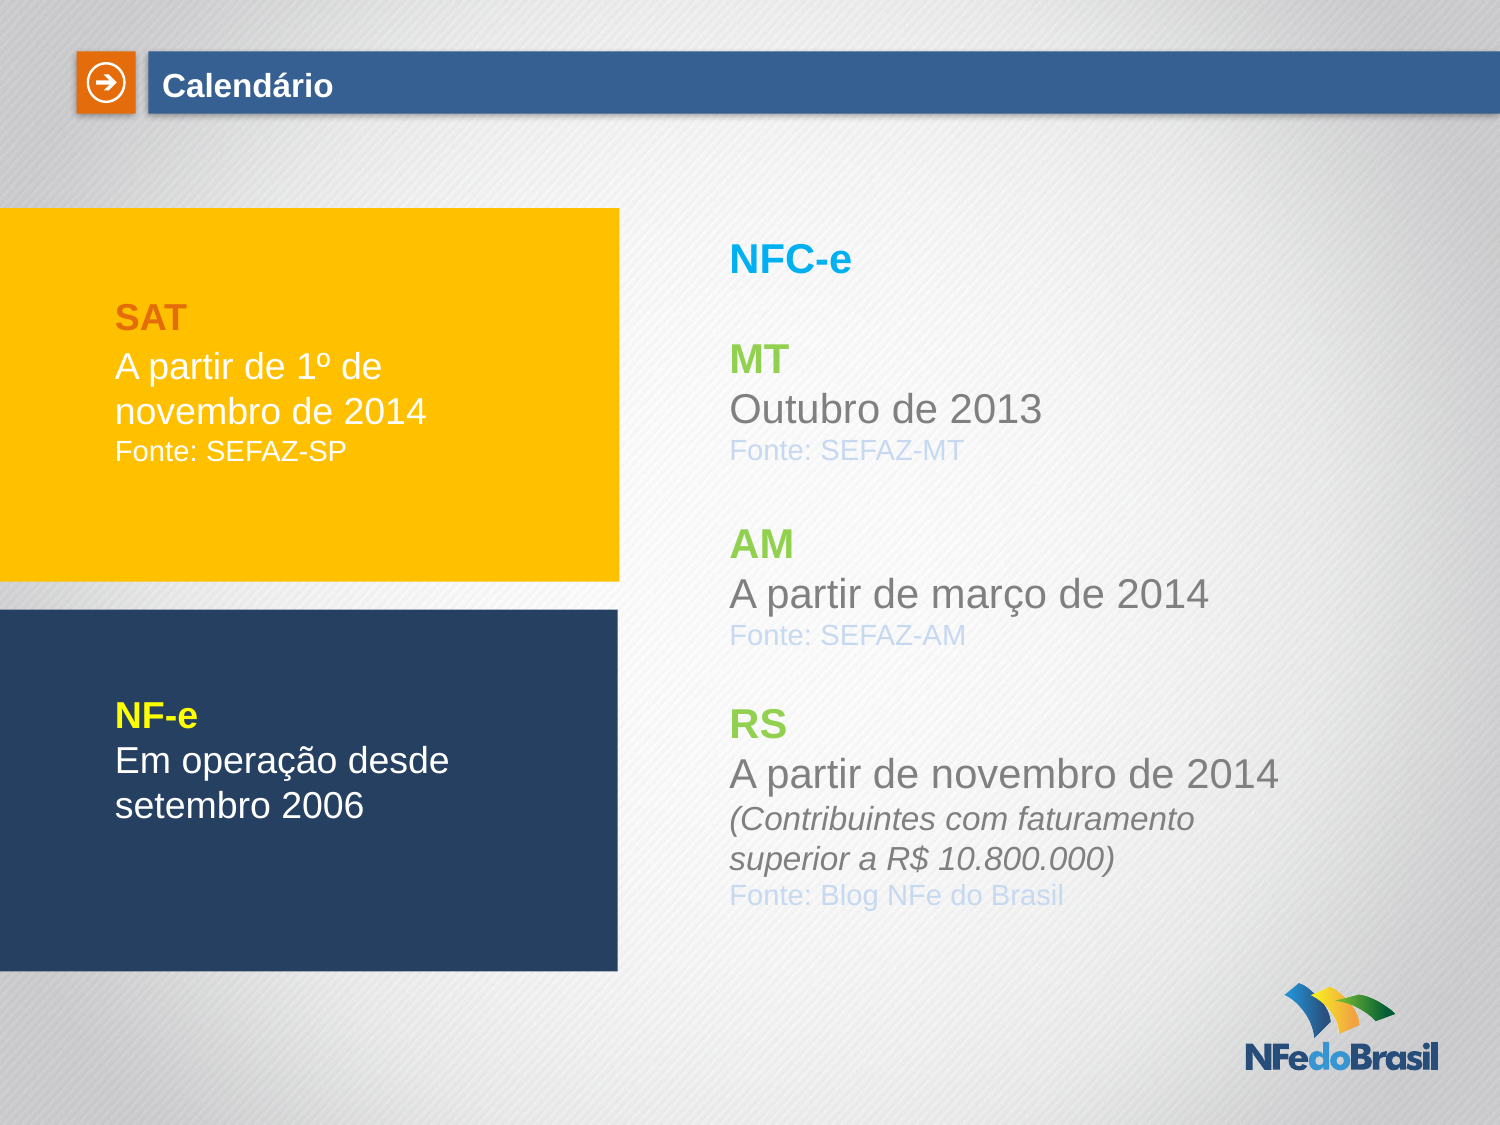

Calendário

NFC-e

MT
Outubro de 2013
Fonte: SEFAZ-MT

AM
A partir de março de 2014
Fonte: SEFAZ-AM

RS
A partir de novembro de 2014
(Contribuintes com faturamento superior a R$ 10.800.000)
Fonte: Blog NFe do Brasil
SAT
A partir de 1º de novembro de 2014
Fonte: SEFAZ-SP

NF-e
Em operação desde setembro 2006